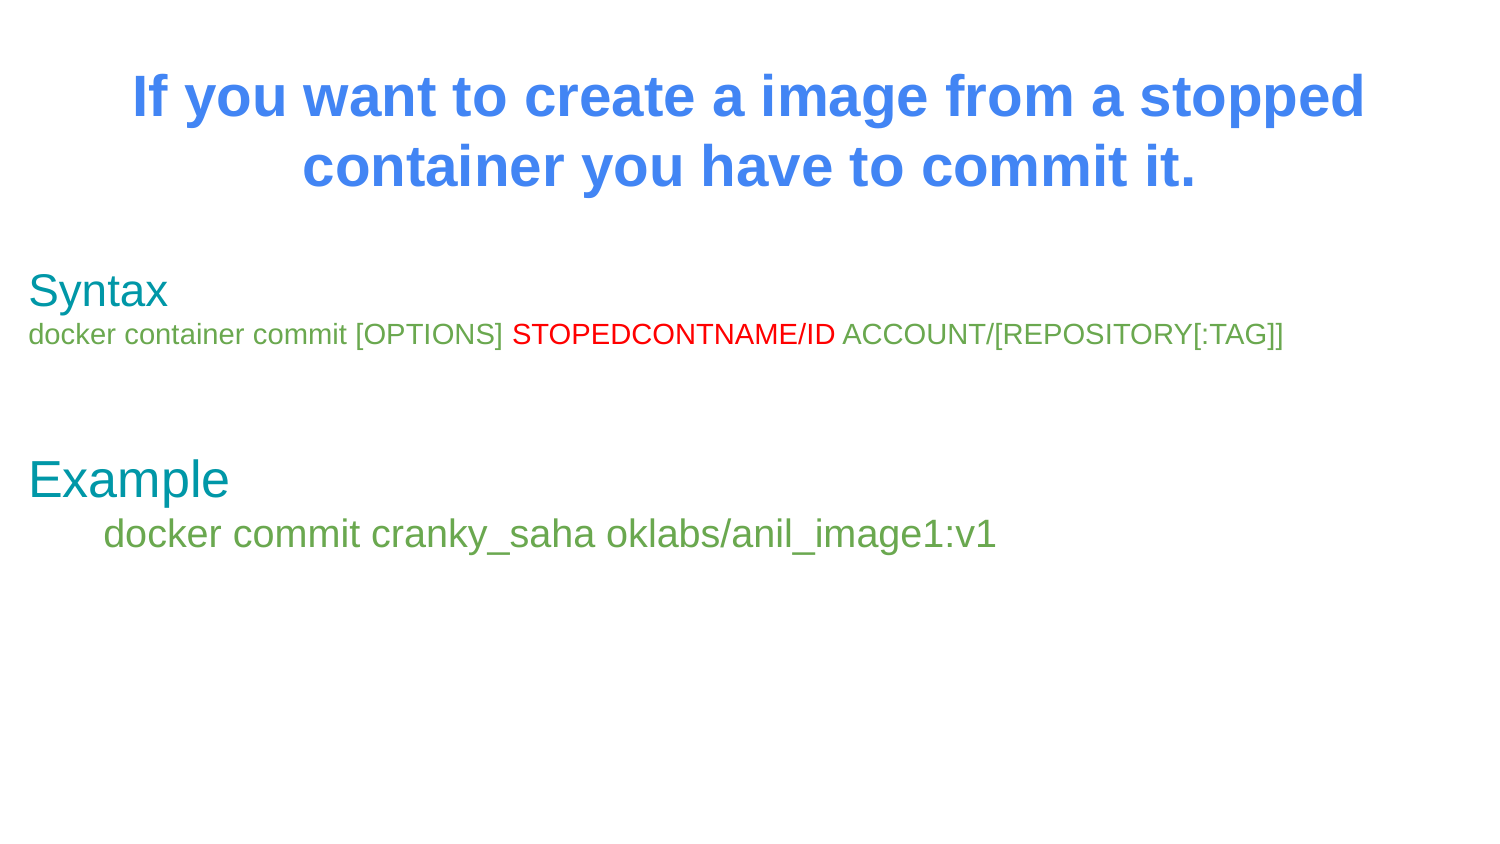

If you want to create a image from a stopped container you have to commit it.

Syntax
docker container commit [OPTIONS] STOPEDCONTNAME/ID ACCOUNT/[REPOSITORY[:TAG]]

Example
docker commit cranky_saha oklabs/anil_image1:v1